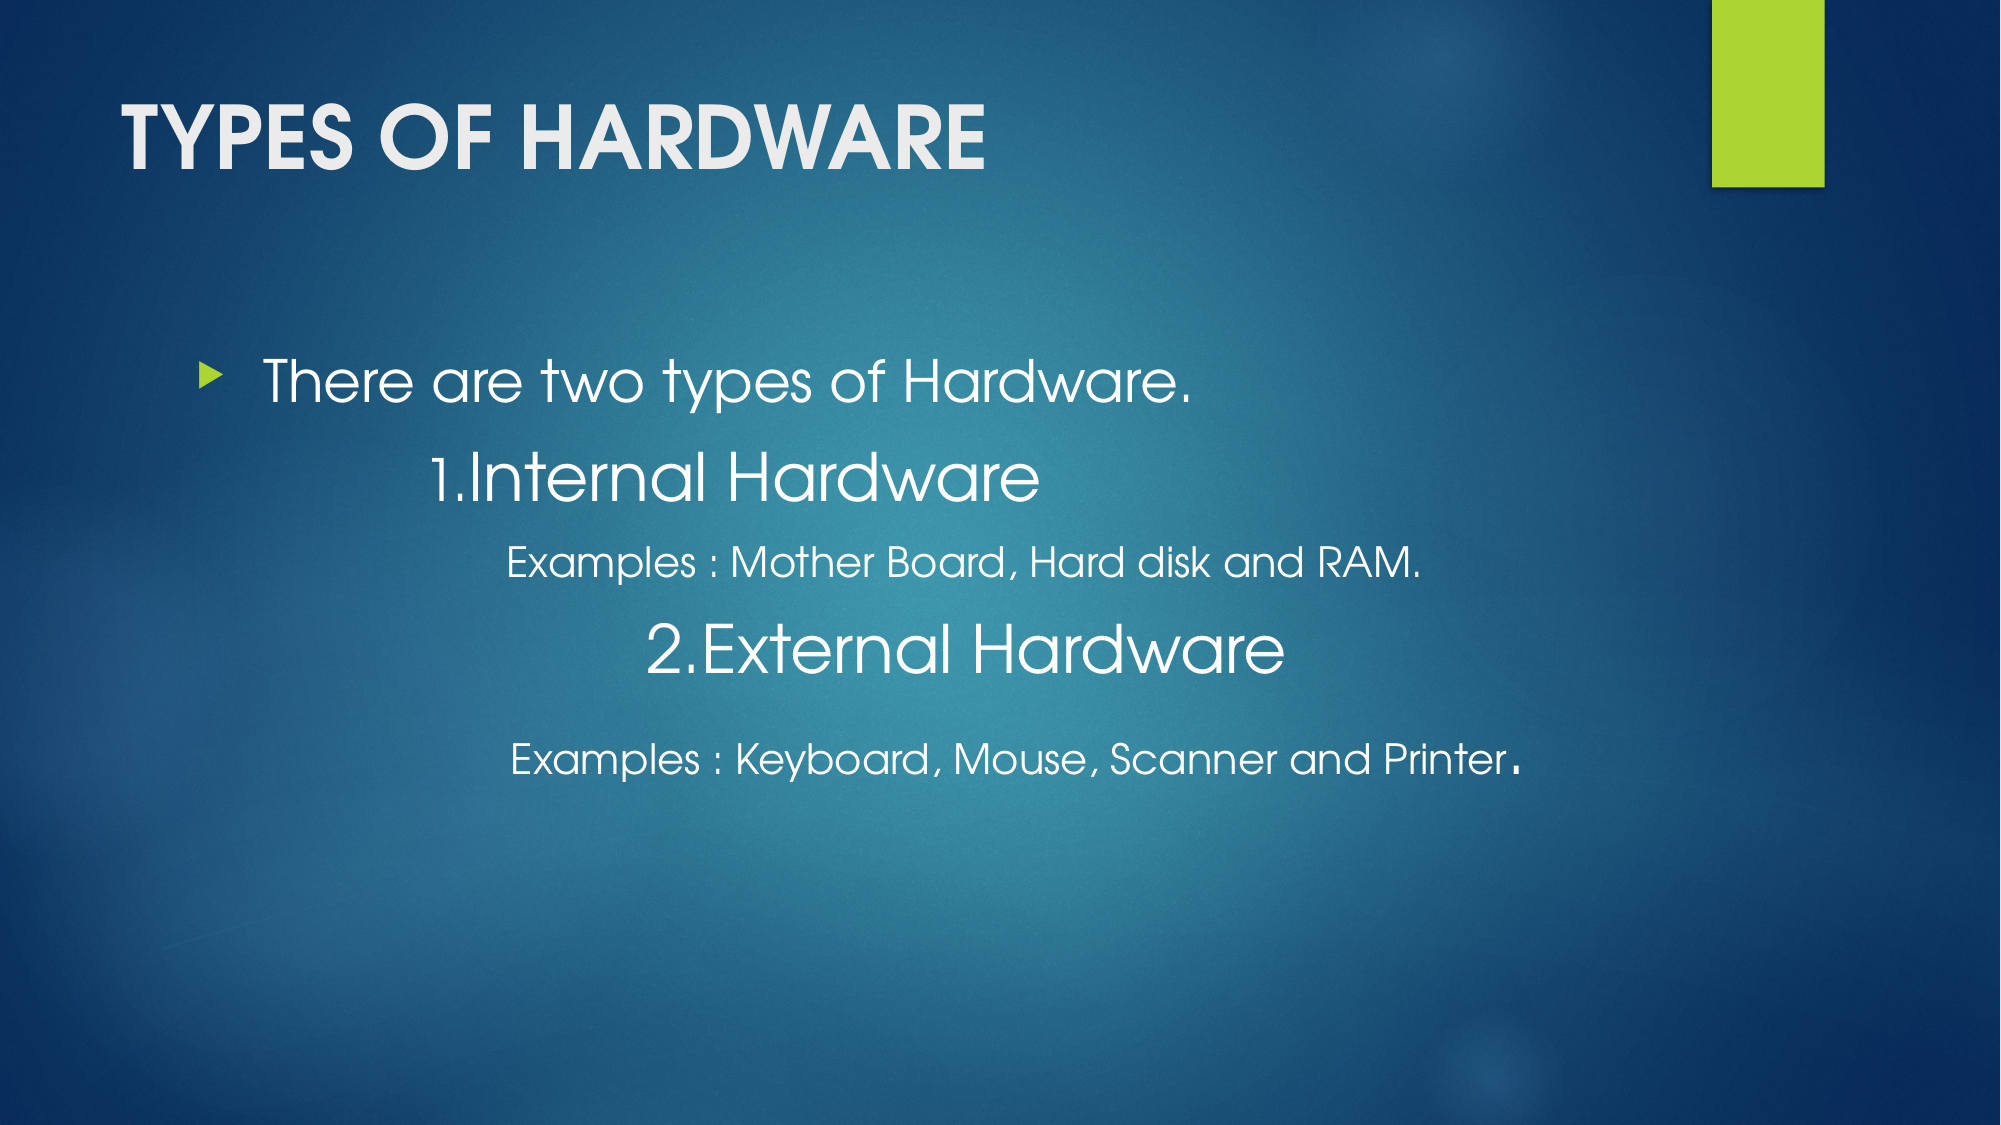

# TYPES OF HARDWARE
 There are two types of Hardware.
              1.Internal Hardware
                           Examples : Mother Board, Hard disk and RAM.
			2.External Hardware
                 Examples : Keyboard, Mouse, Scanner and Printer.